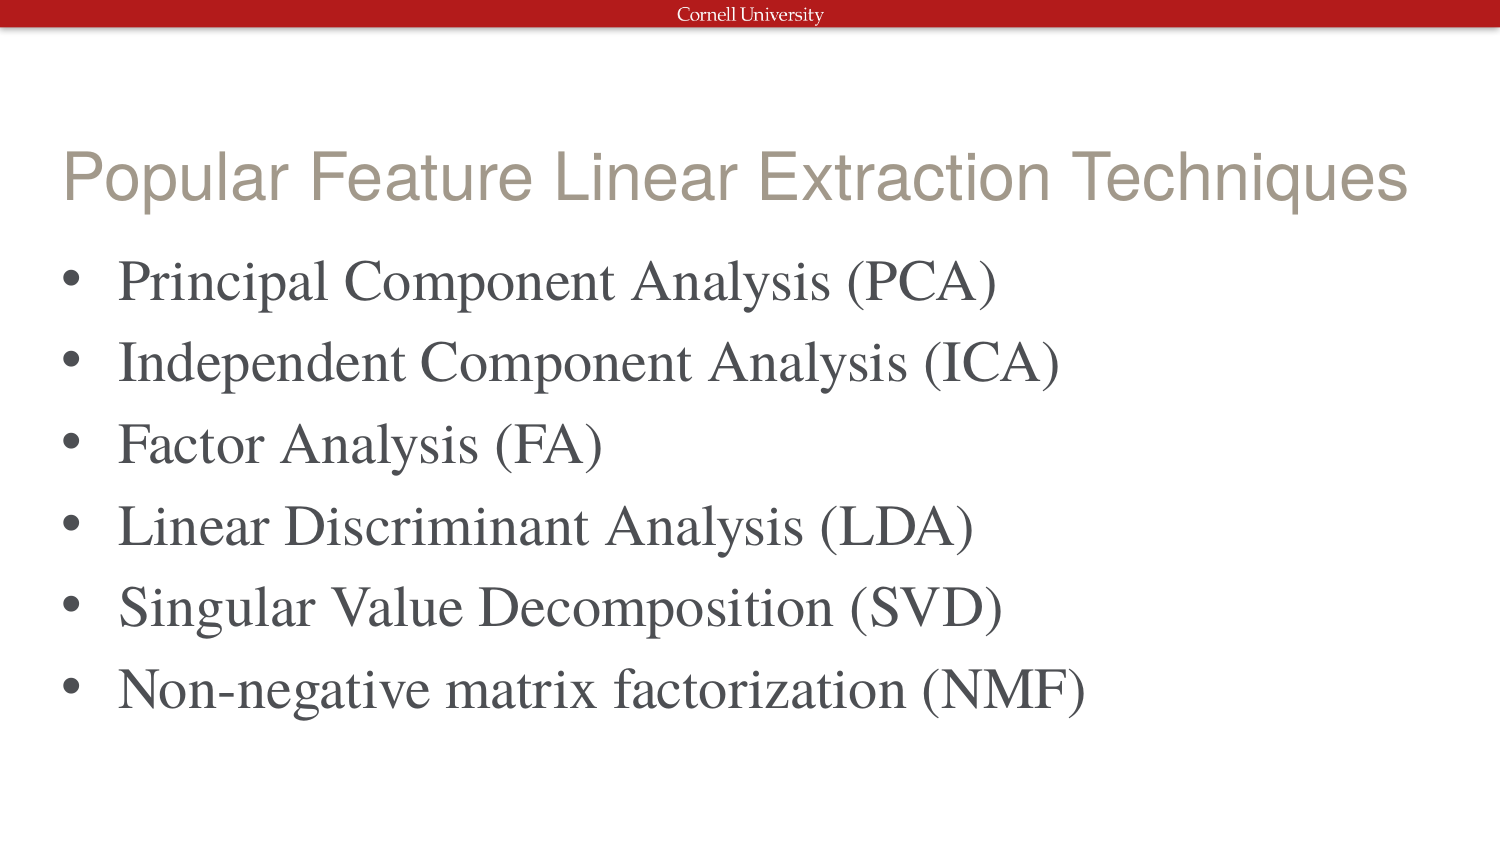

# Popular Feature Linear Extraction Techniques
Principal Component Analysis (PCA)
Independent Component Analysis (ICA)
Factor Analysis (FA)
Linear Discriminant Analysis (LDA)
Singular Value Decomposition (SVD)
Non-negative matrix factorization (NMF)